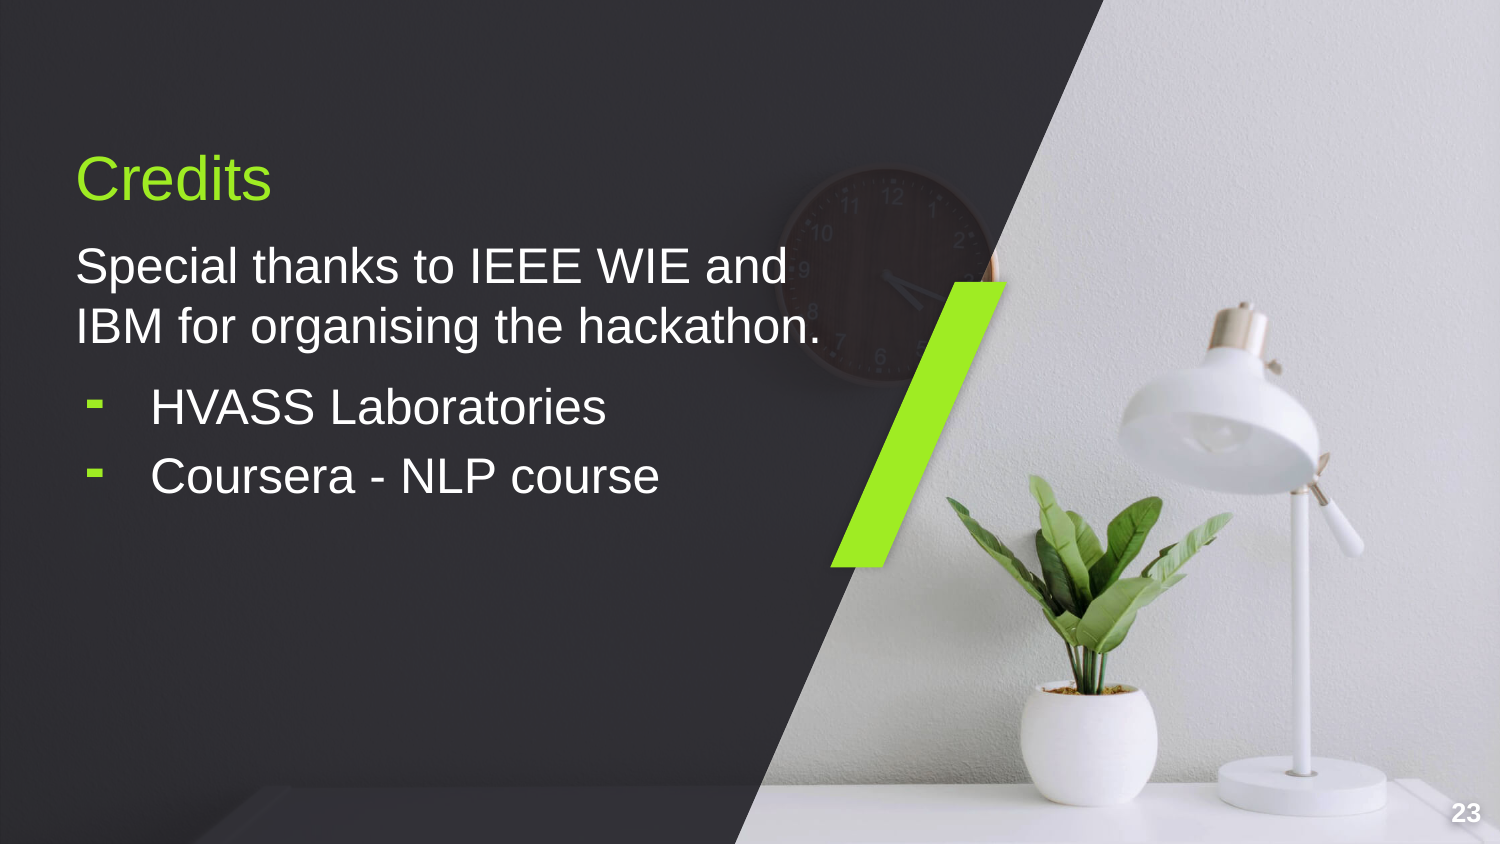

# Credits
Special thanks to IEEE WIE and IBM for organising the hackathon.
HVASS Laboratories
Coursera - NLP course
23